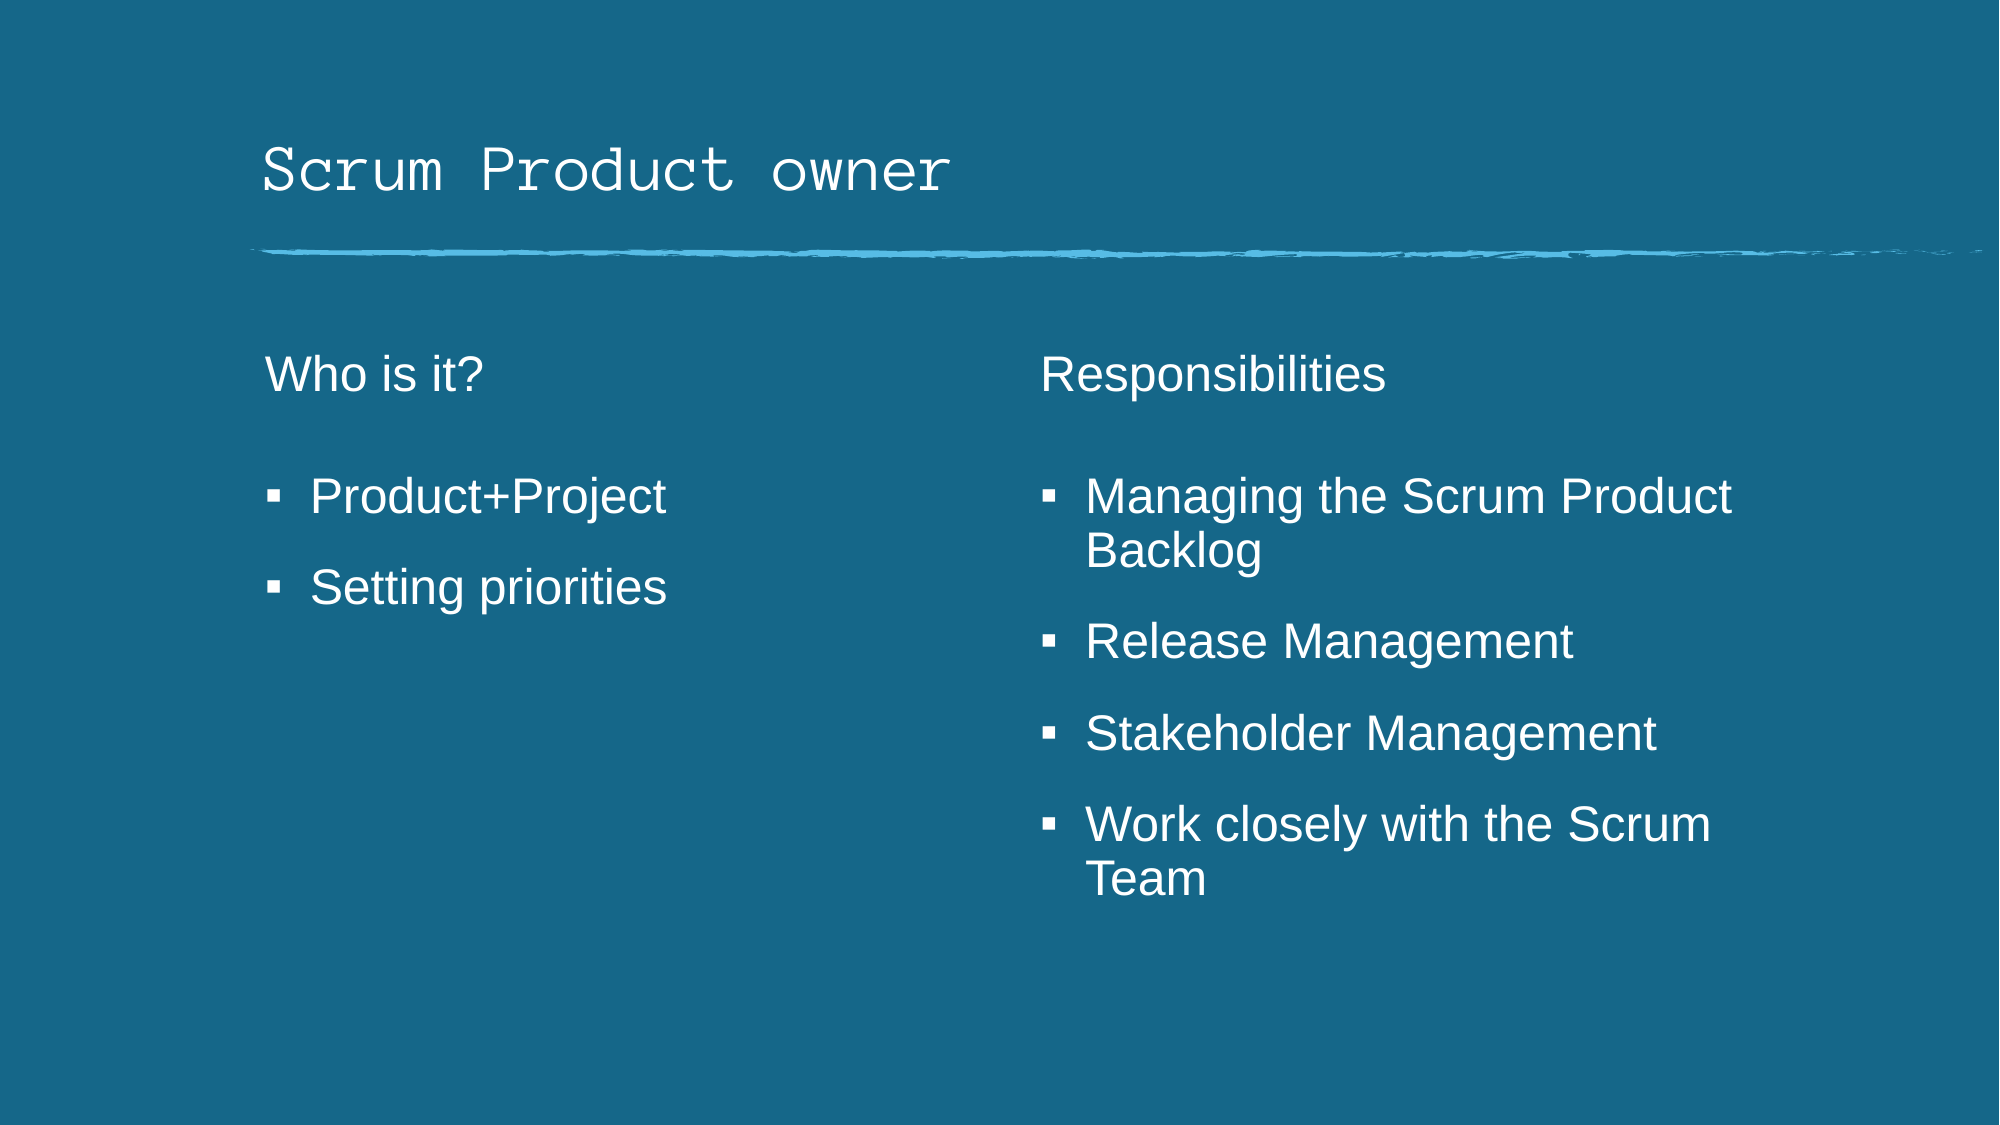

# Scrum Product owner
Who is it?
Responsibilities
Product+Project
Setting priorities
Managing the Scrum Product Backlog
Release Management
Stakeholder Management
Work closely with the Scrum Team